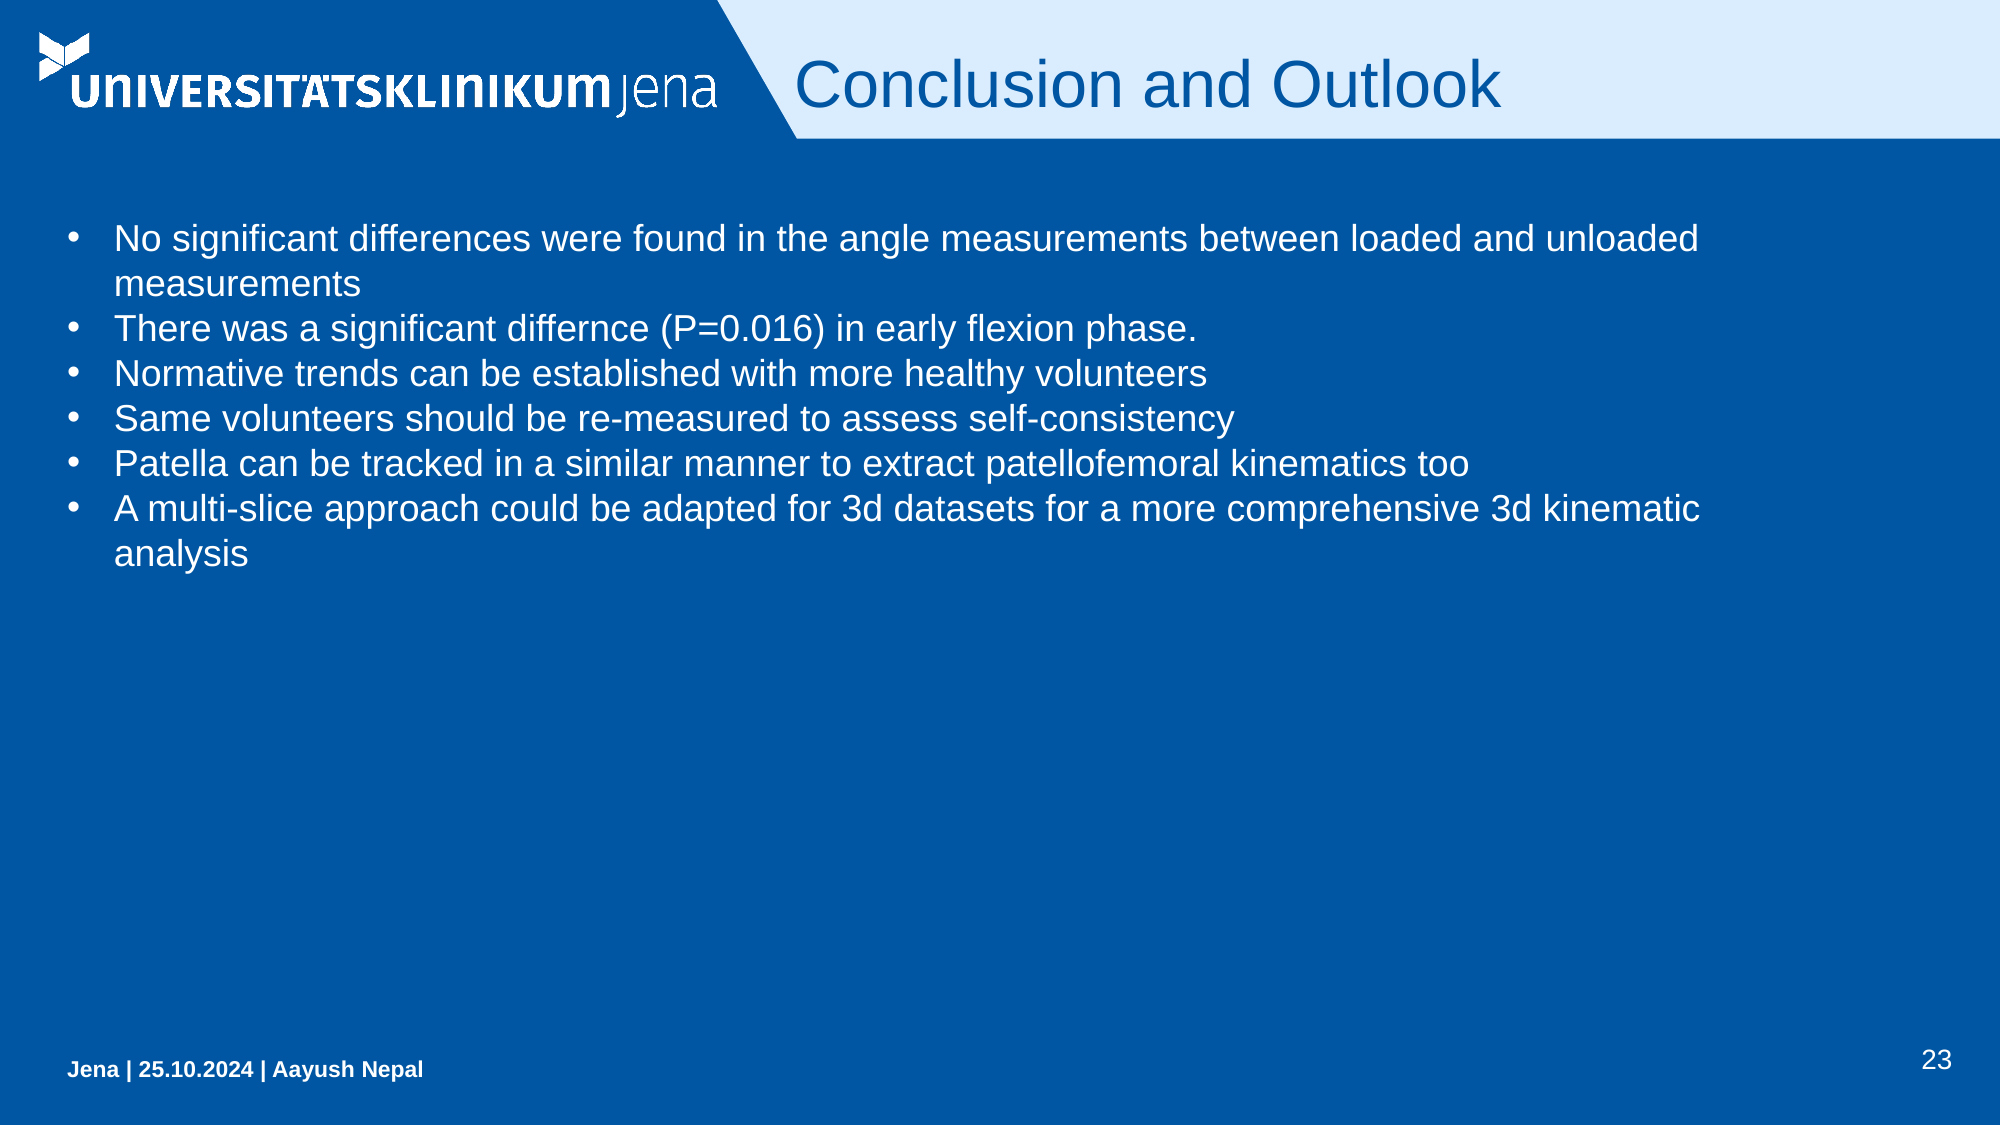

# Conclusion and Outlook
No significant differences were found in the angle measurements between loaded and unloaded measurements
There was a significant differnce (P=0.016) in early flexion phase.
Normative trends can be established with more healthy volunteers
Same volunteers should be re-measured to assess self-consistency
Patella can be tracked in a similar manner to extract patellofemoral kinematics too
A multi-slice approach could be adapted for 3d datasets for a more comprehensive 3d kinematic analysis
23
Jena | 25.10.2024 | Aayush Nepal